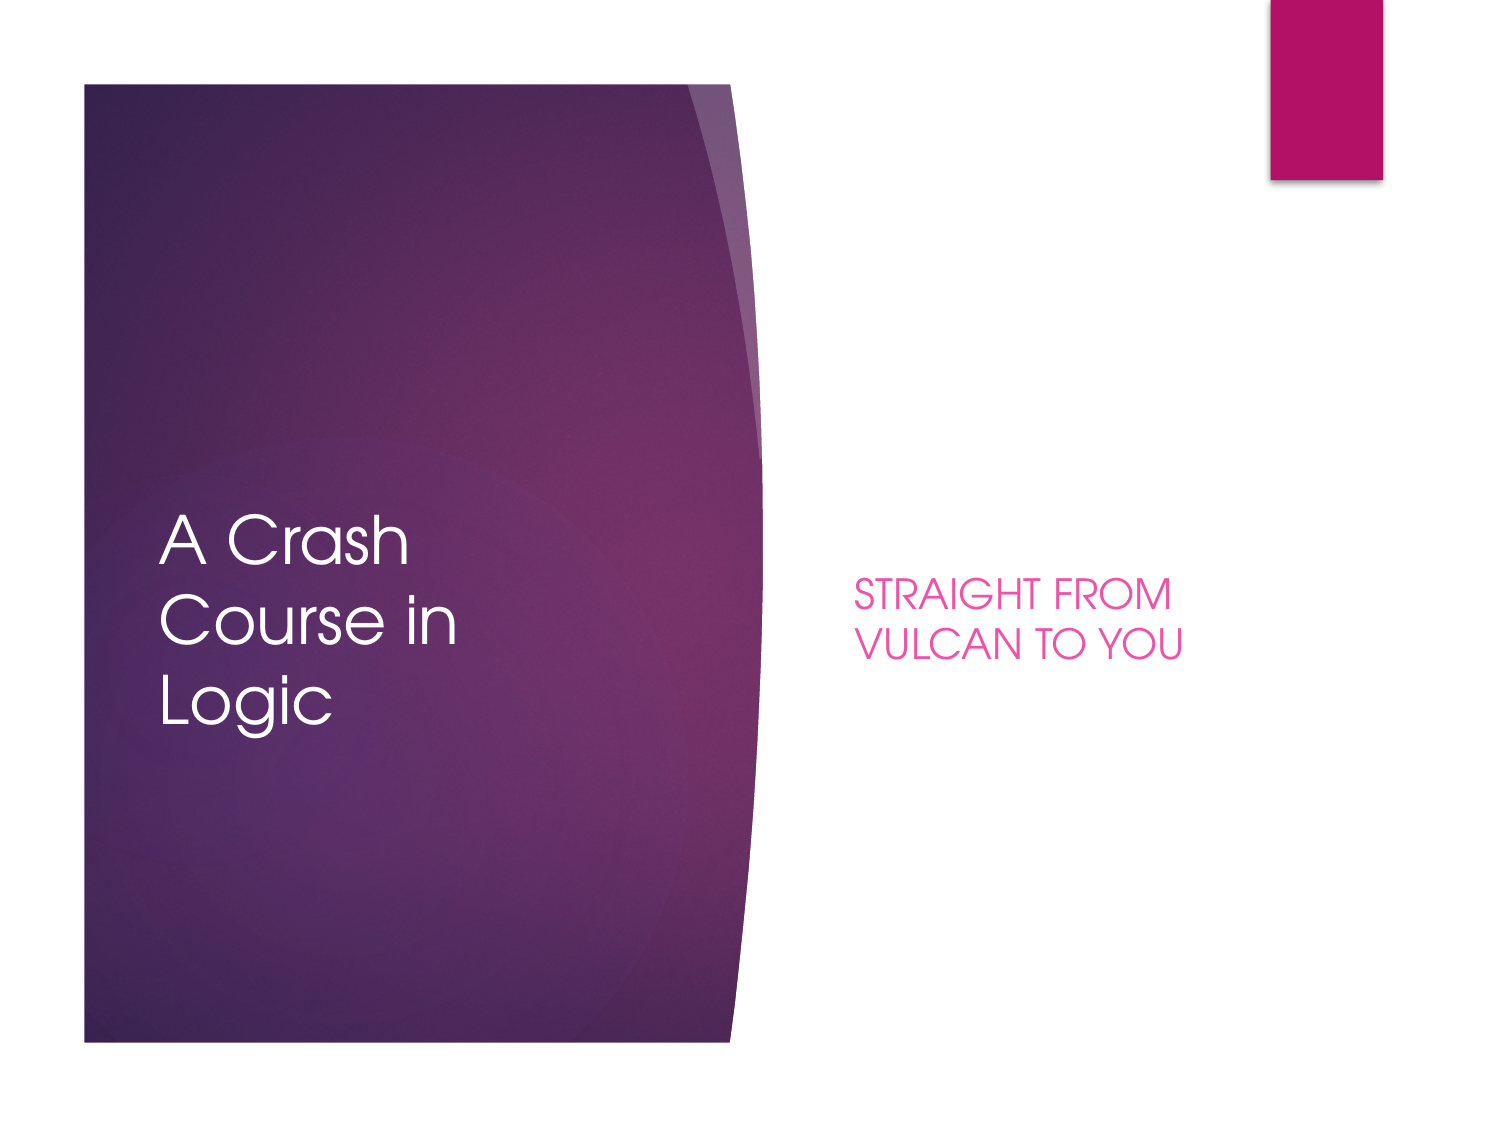

# A Crash Course in Logic
Straight from Vulcan to you